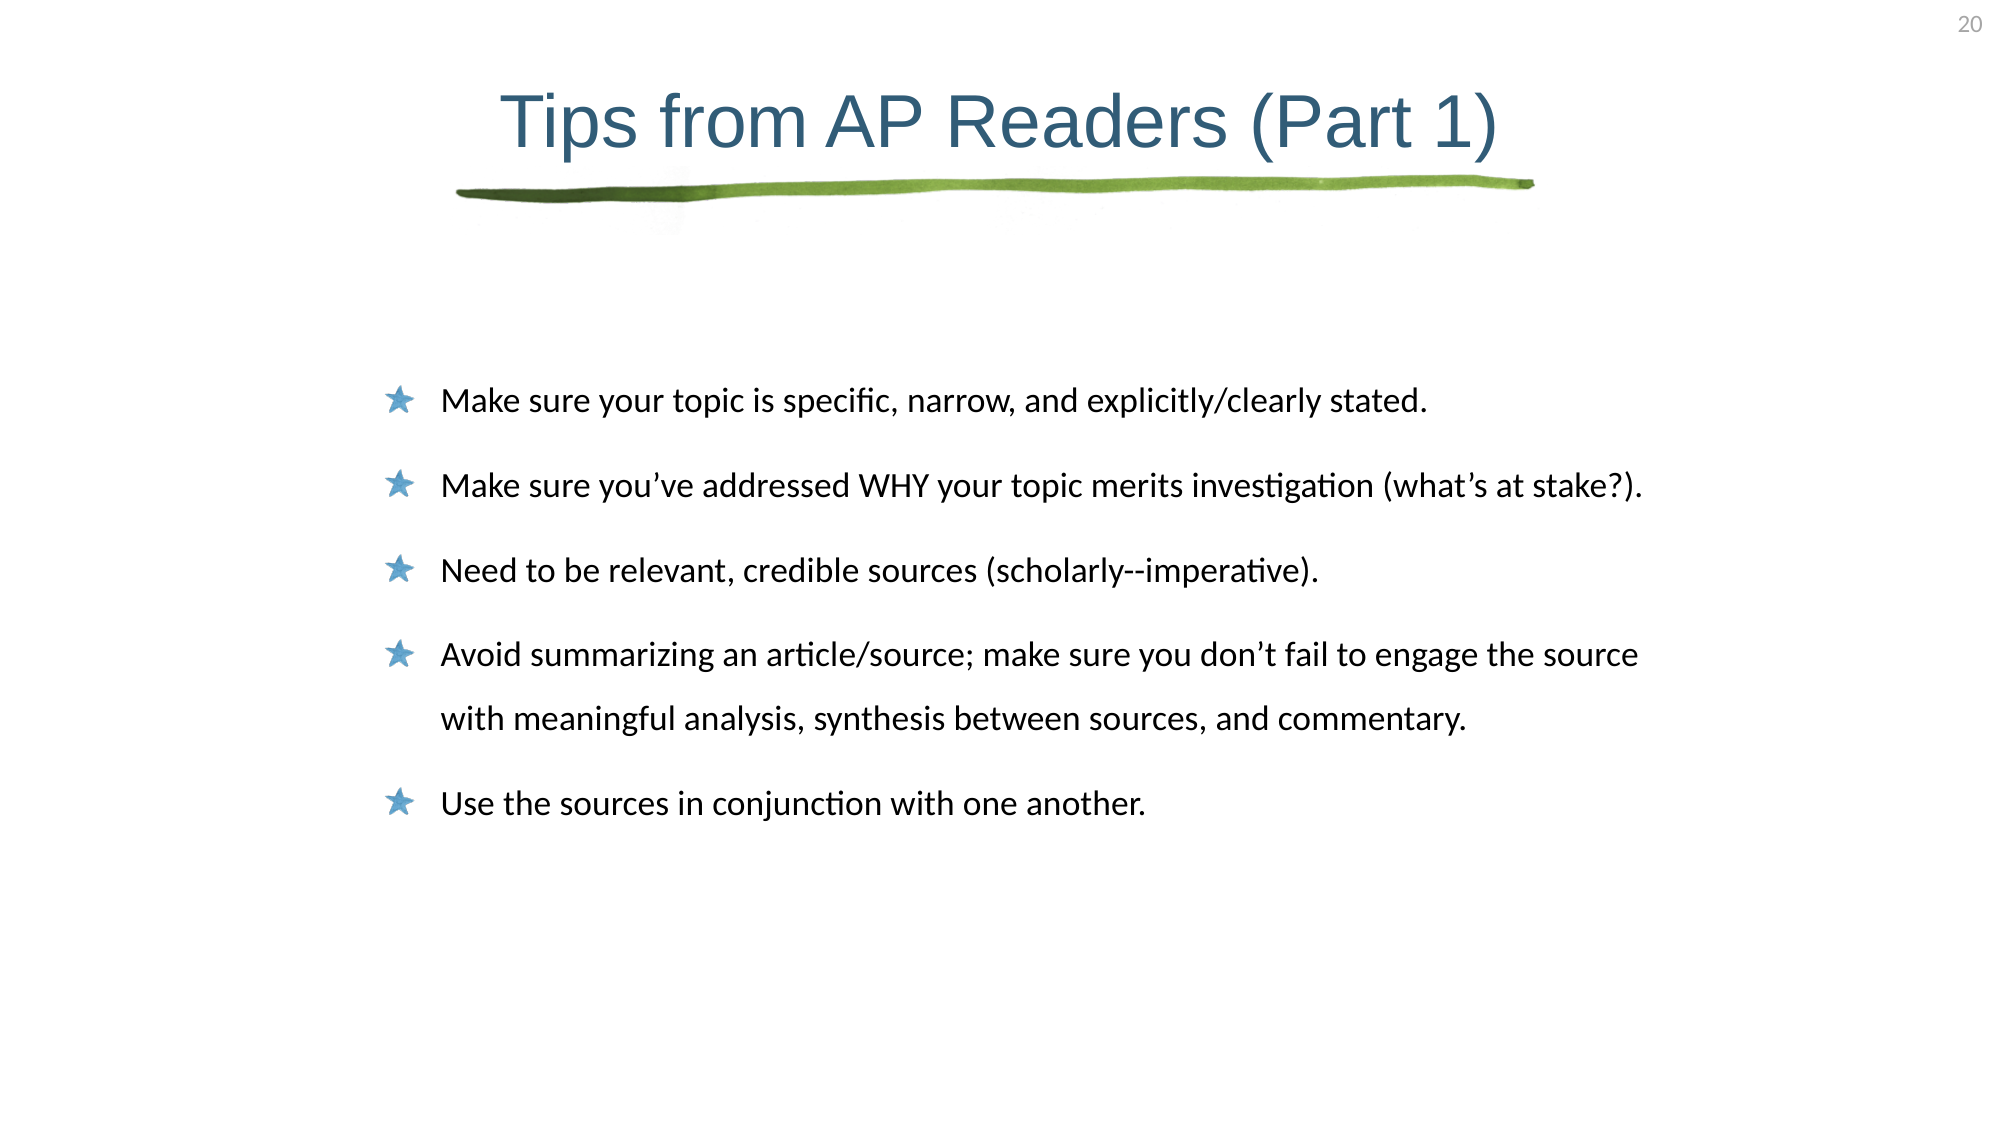

# Tips from AP Readers (Part 1)

Make sure your topic is specific, narrow, and explicitly/clearly stated.
Make sure you’ve addressed WHY your topic merits investigation (what’s at stake?).
Need to be relevant, credible sources (scholarly--imperative).
Avoid summarizing an article/source; make sure you don’t fail to engage the source with meaningful analysis, synthesis between sources, and commentary.
Use the sources in conjunction with one another.